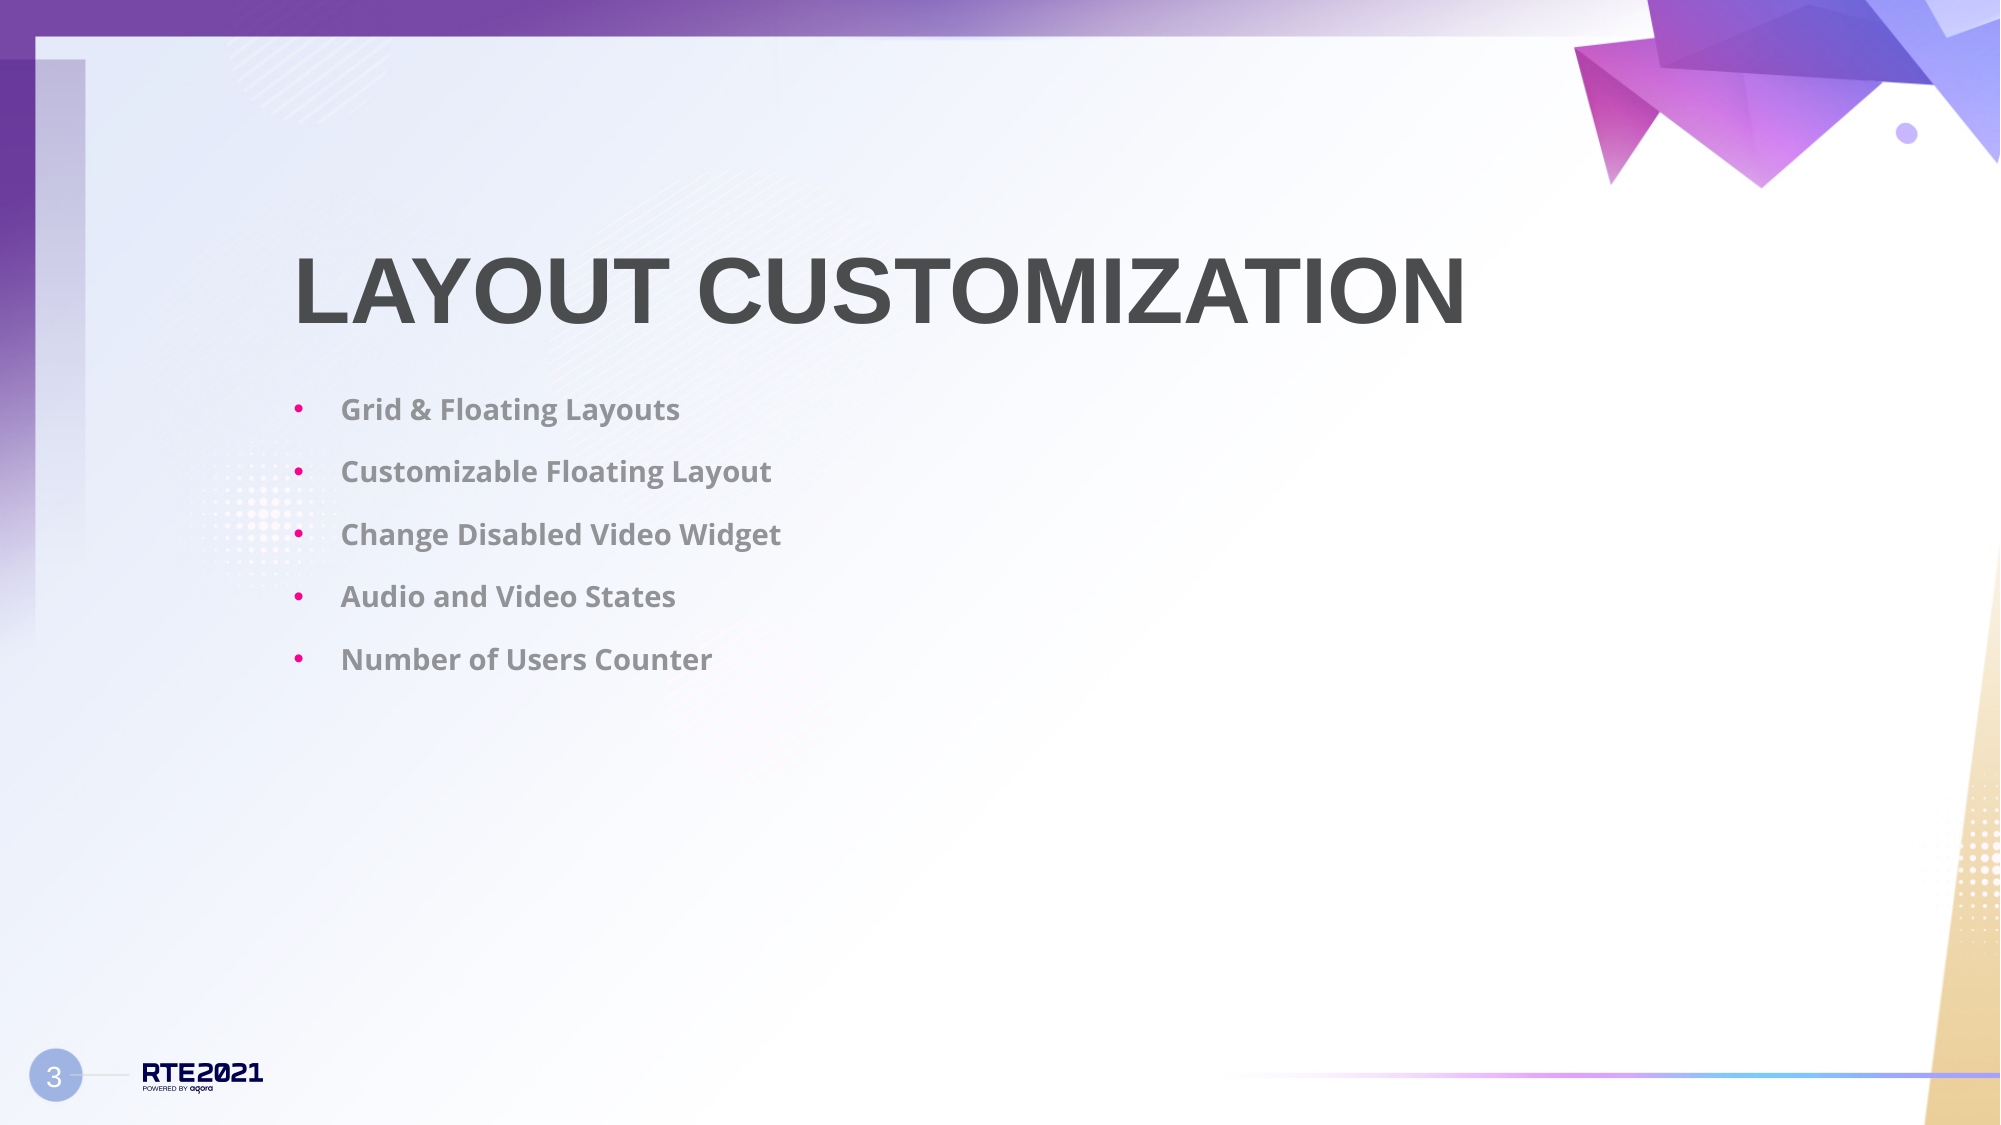

# Layout customization
Grid & Floating Layouts
Customizable Floating Layout
Change Disabled Video Widget
Audio and Video States
Number of Users Counter

3